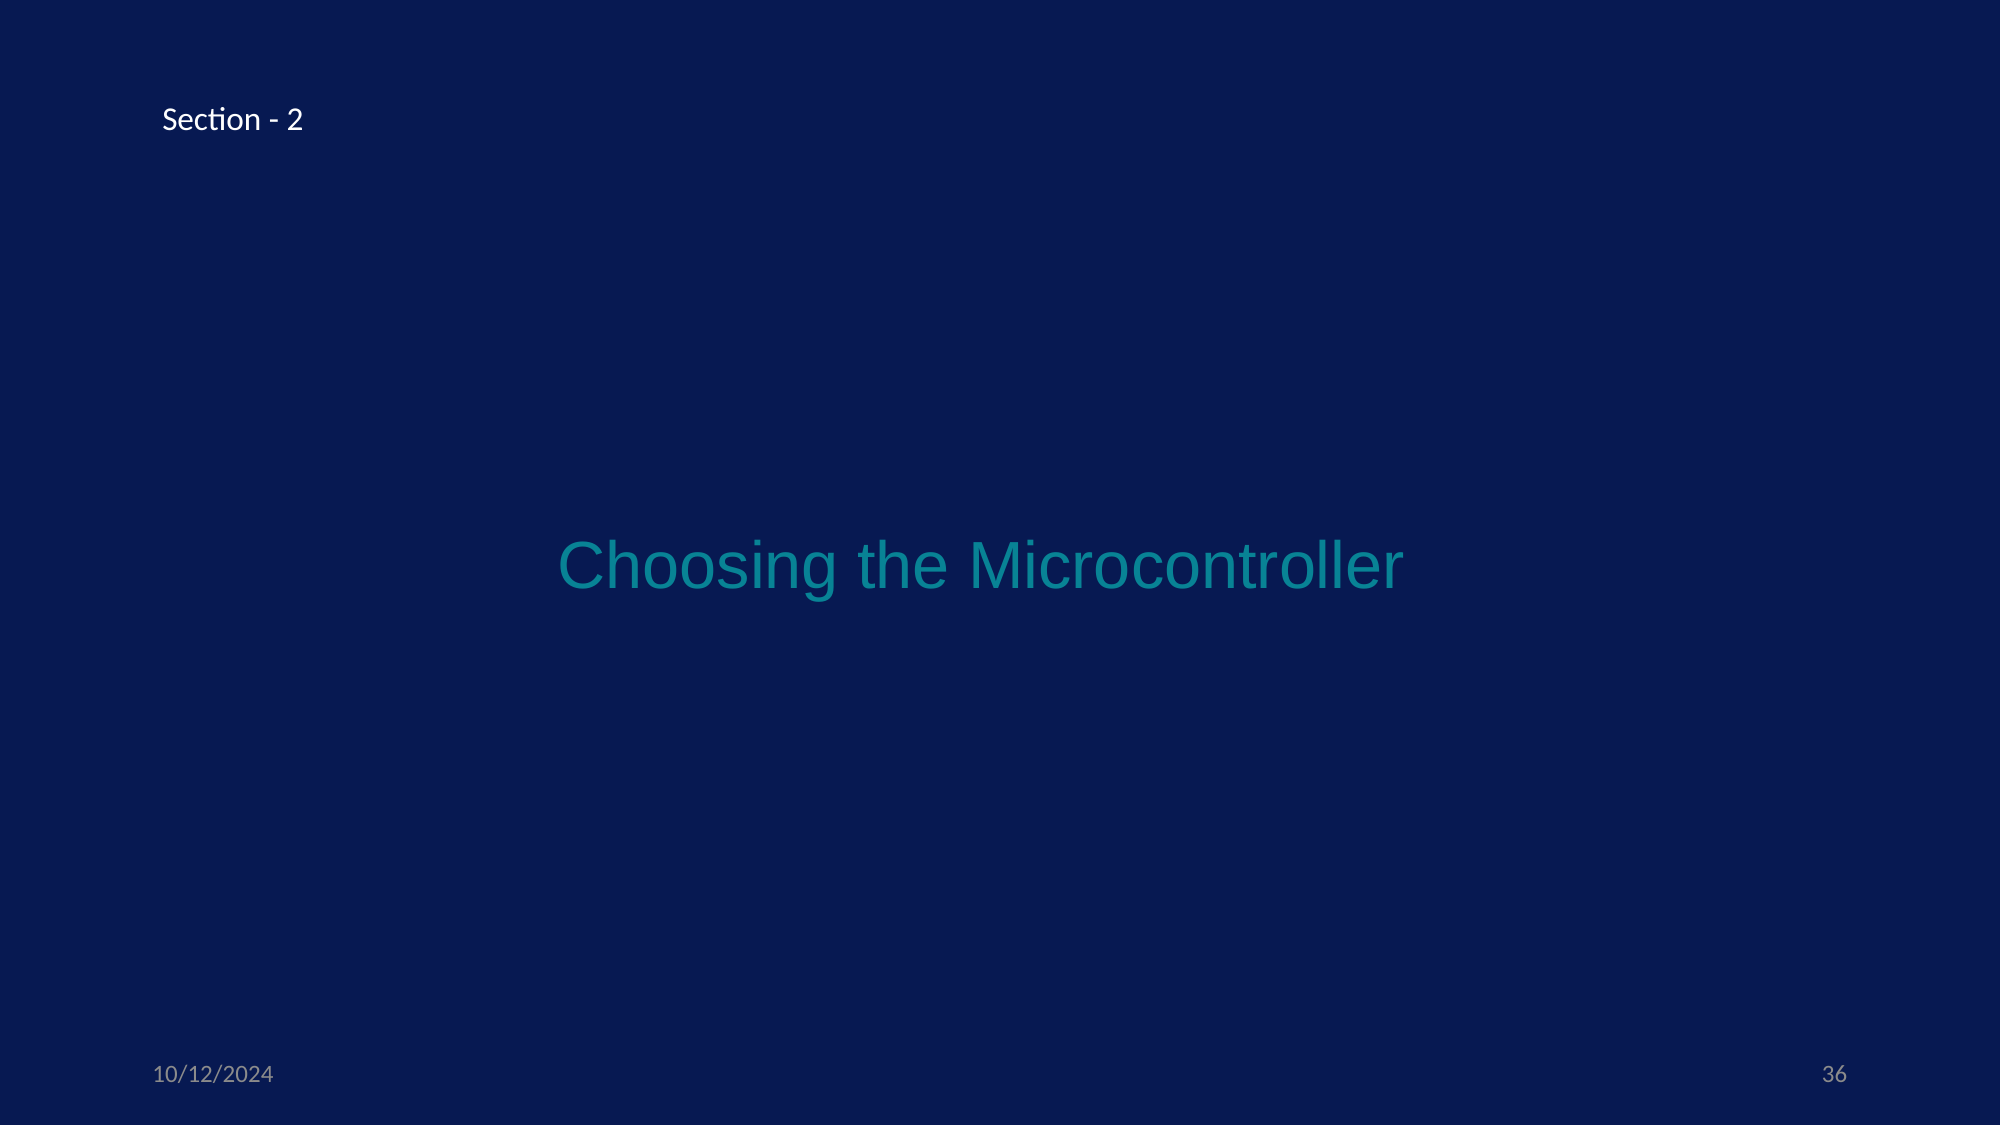

Section - 2
Choosing the Microcontroller
10/12/2024
36